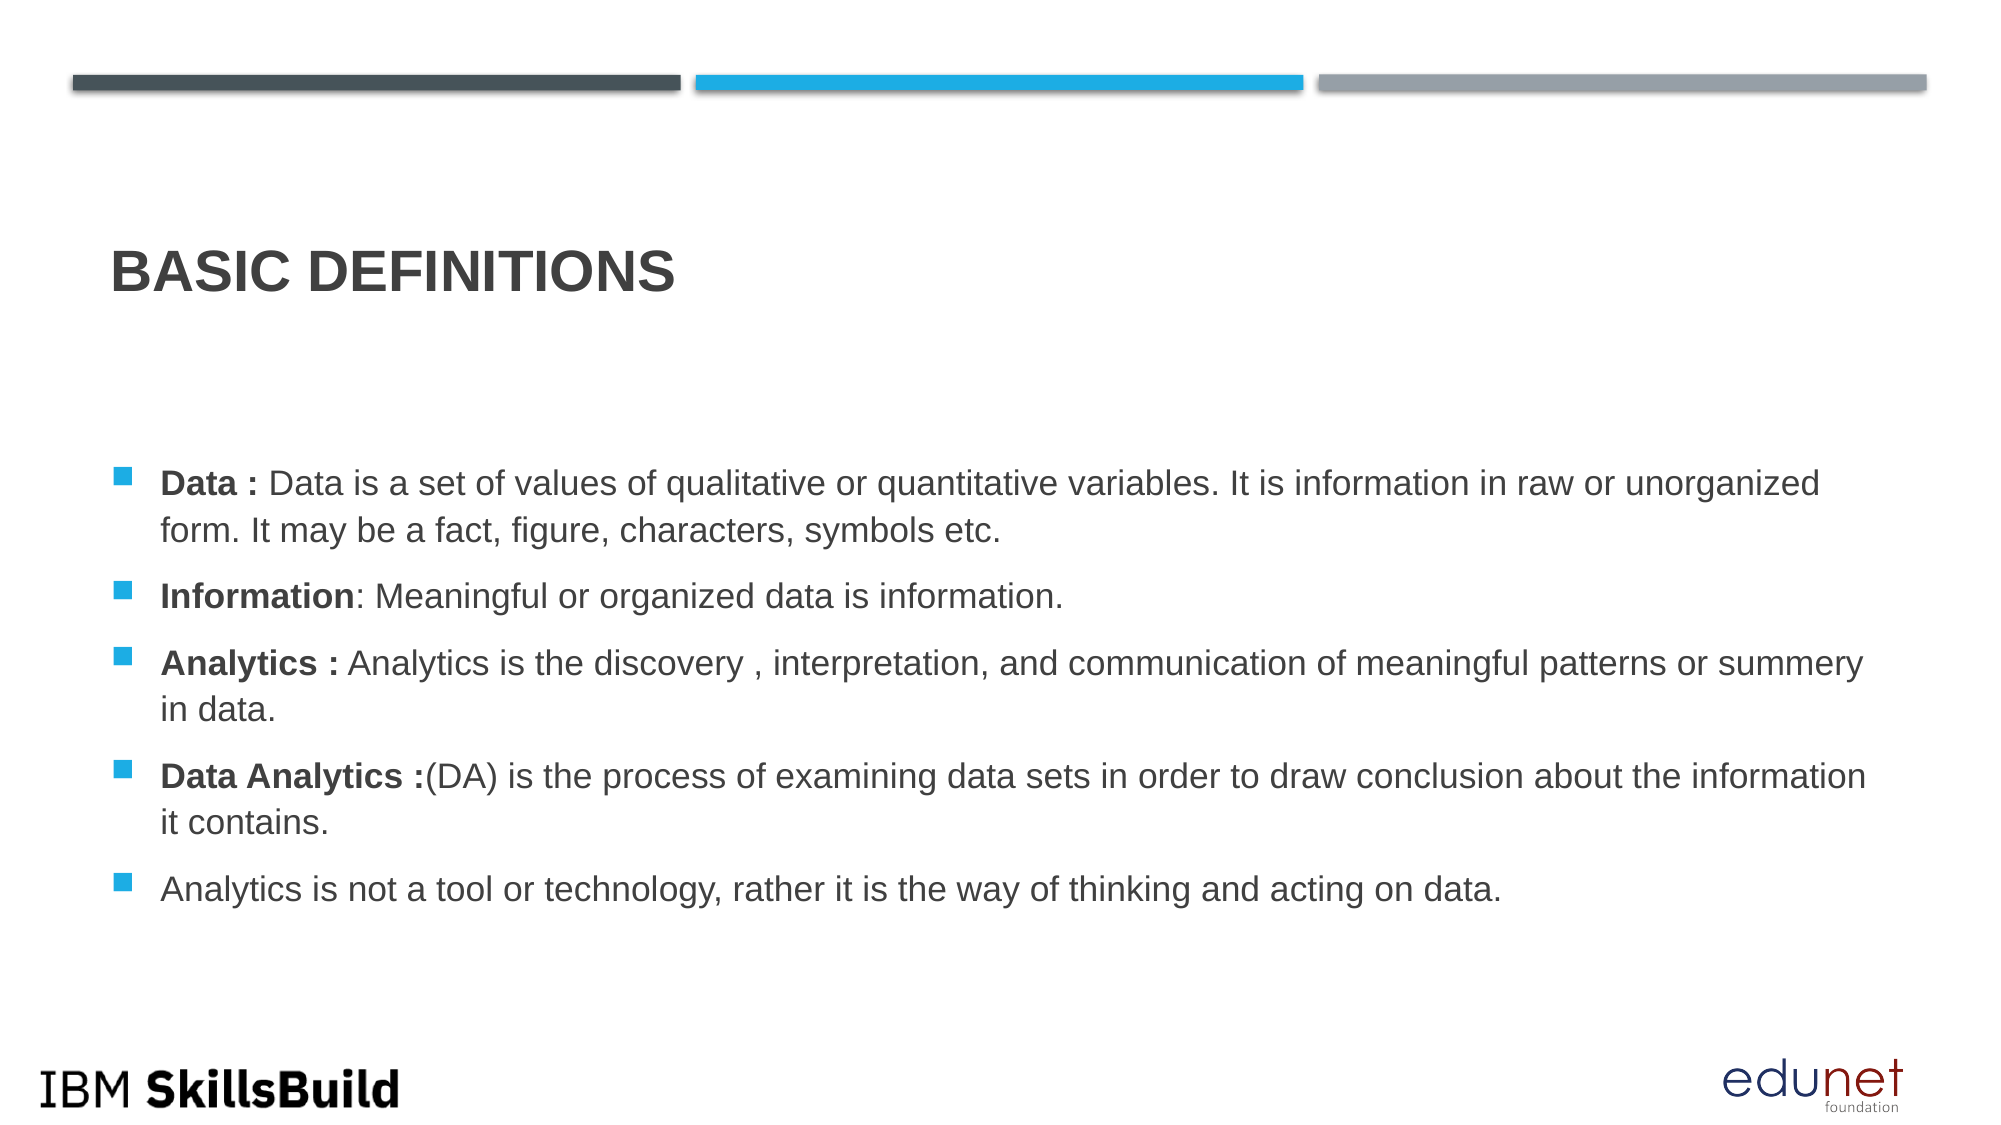

# Basic Definitions
Data : Data is a set of values of qualitative or quantitative variables. It is information in raw or unorganized form. It may be a fact, figure, characters, symbols etc.
Information: Meaningful or organized data is information.
Analytics : Analytics is the discovery , interpretation, and communication of meaningful patterns or summery in data.
Data Analytics :(DA) is the process of examining data sets in order to draw conclusion about the information it contains.
Analytics is not a tool or technology, rather it is the way of thinking and acting on data.